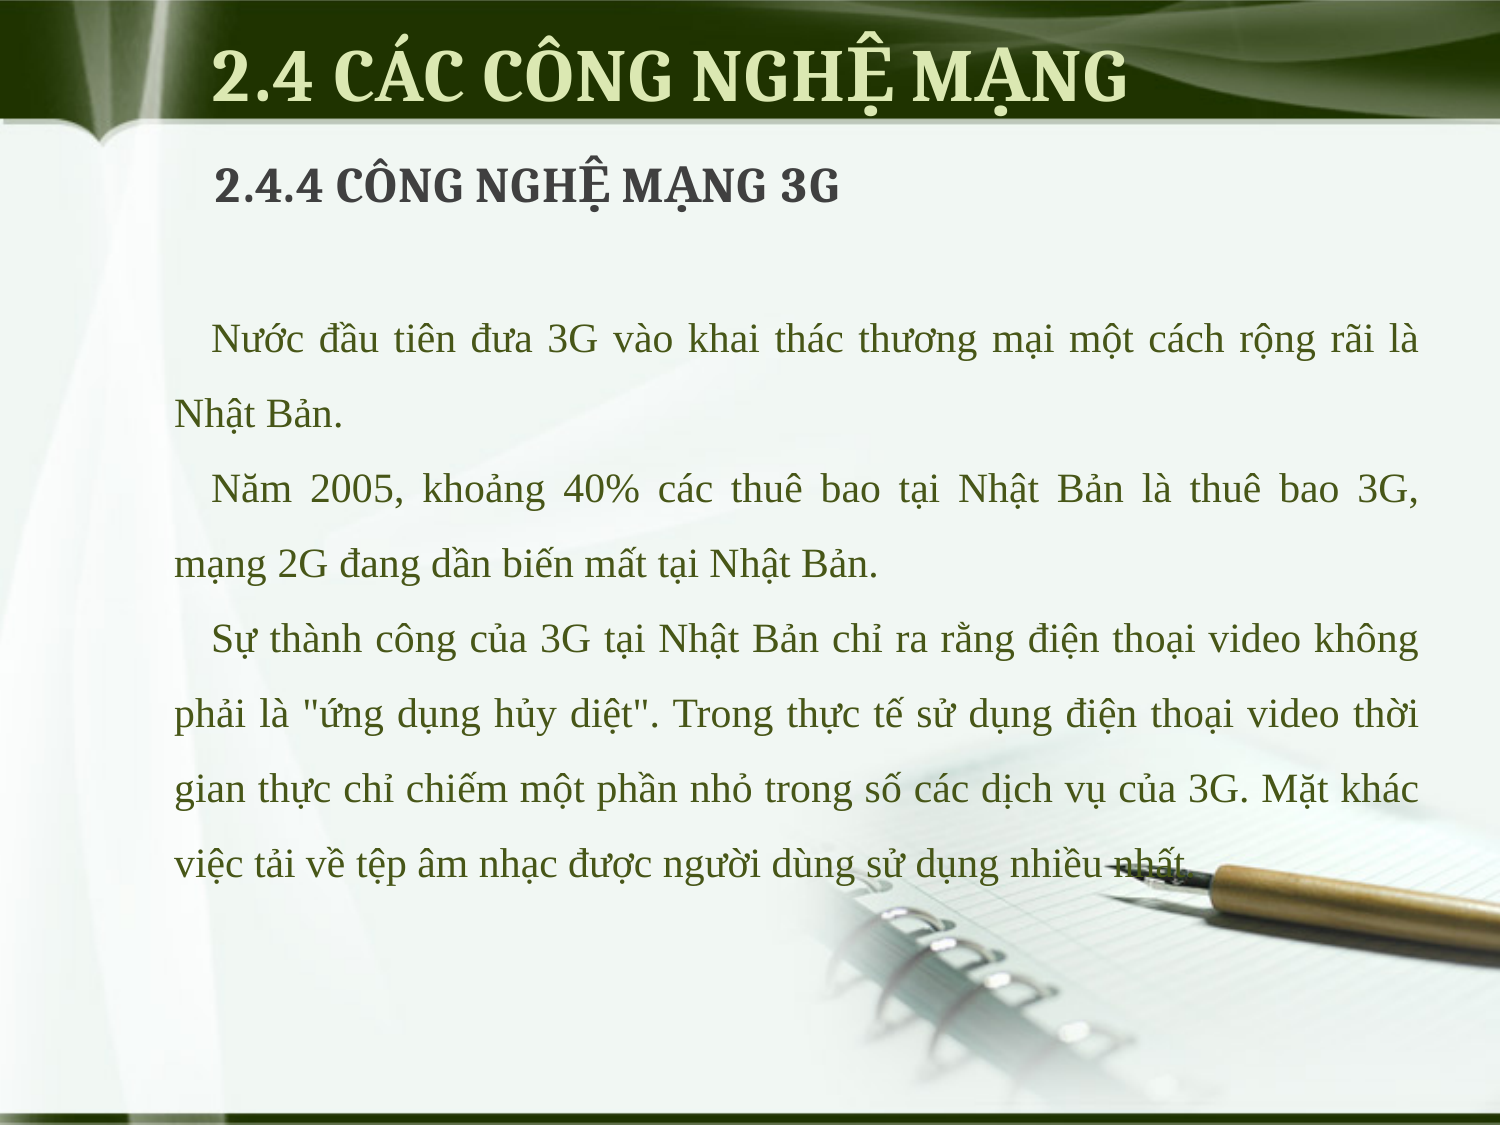

# 2.4 CÁC CÔNG NGHỆ MẠNG
2.4.4 CÔNG NGHỆ MẠNG 3G
Nước đầu tiên đưa 3G vào khai thác thương mại một cách rộng rãi là Nhật Bản.
Năm 2005, khoảng 40% các thuê bao tại Nhật Bản là thuê bao 3G, mạng 2G đang dần biến mất tại Nhật Bản.
Sự thành công của 3G tại Nhật Bản chỉ ra rằng điện thoại video không phải là "ứng dụng hủy diệt". Trong thực tế sử dụng điện thoại video thời gian thực chỉ chiếm một phần nhỏ trong số các dịch vụ của 3G. Mặt khác việc tải về tệp âm nhạc được người dùng sử dụng nhiều nhất.